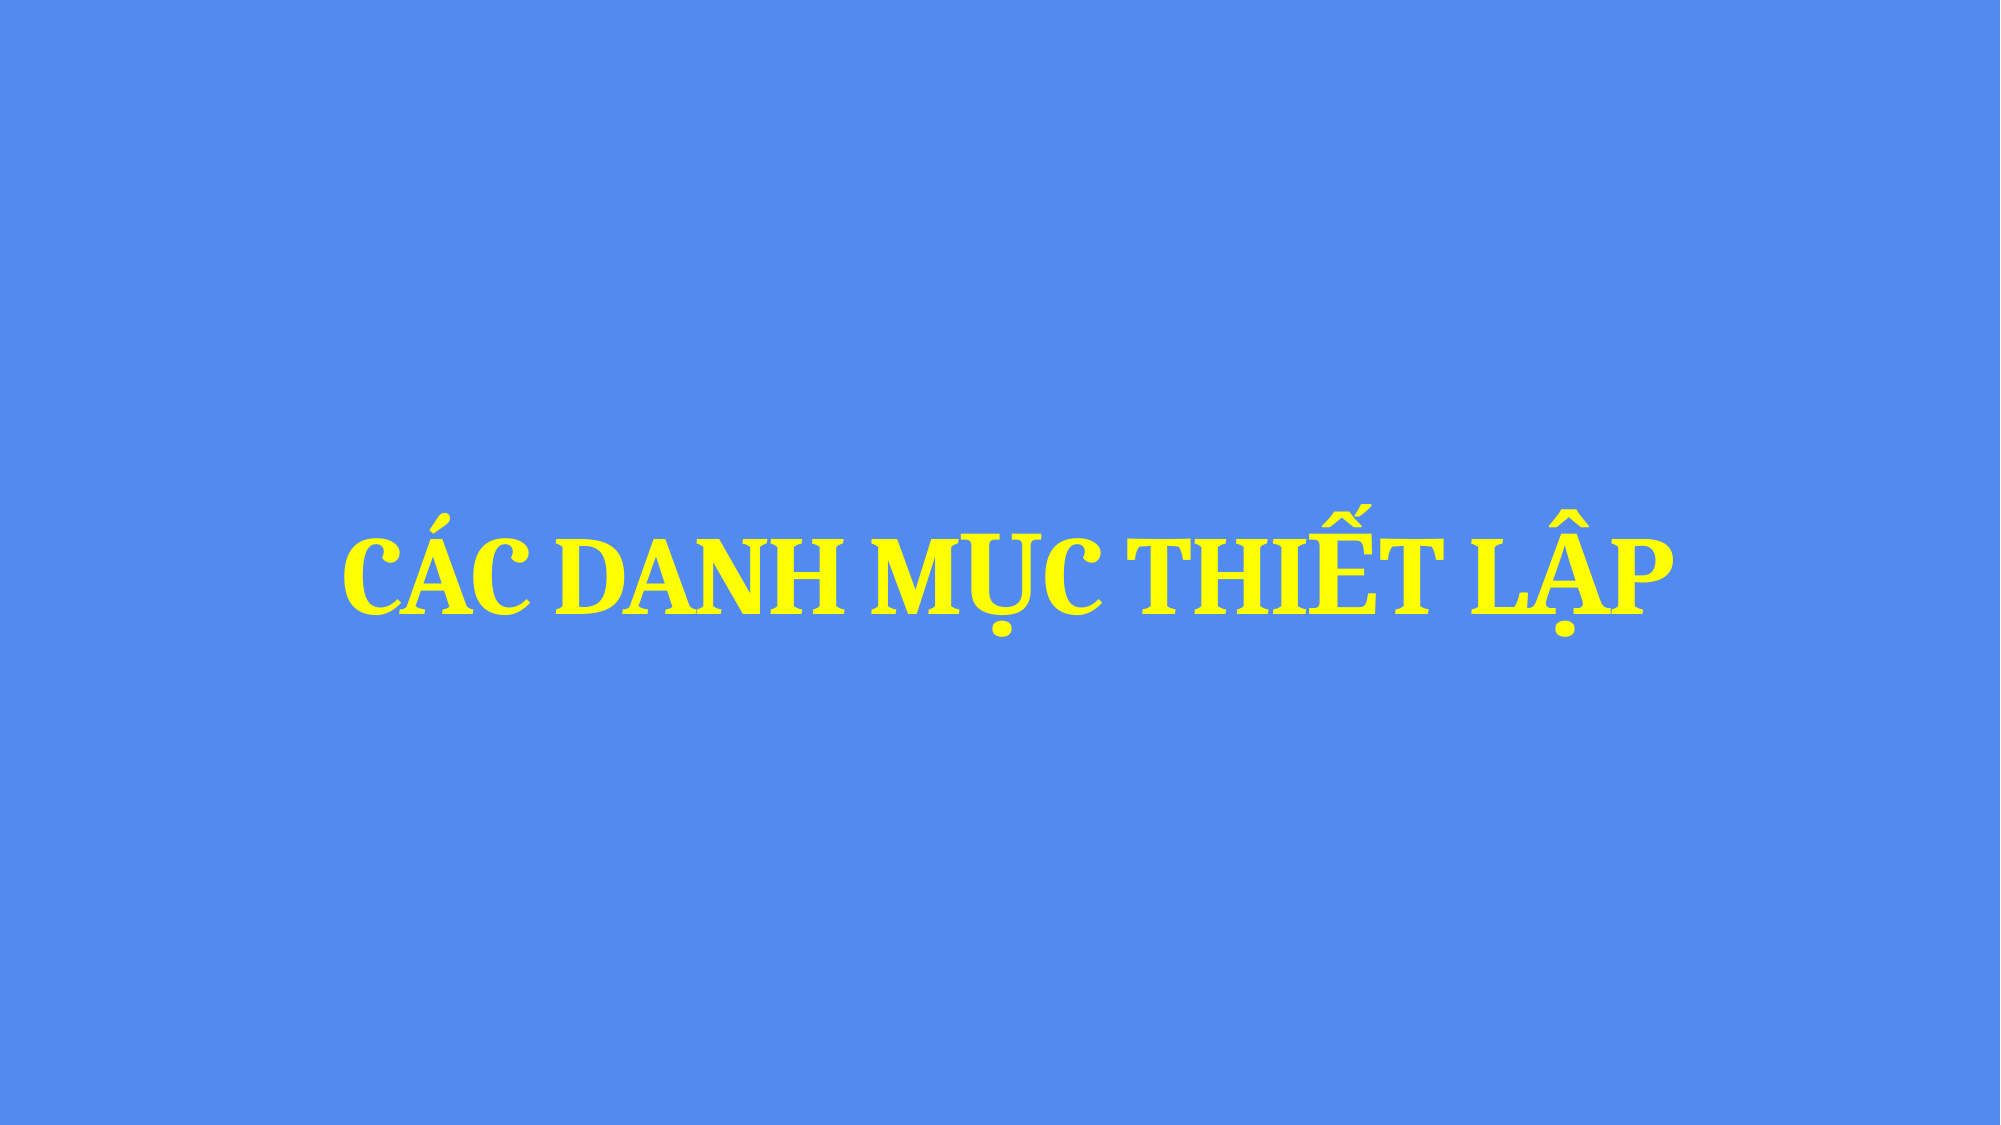

CÁC DANH MỤC THIẾT LẬP
2
CINOTEC
COMPANY